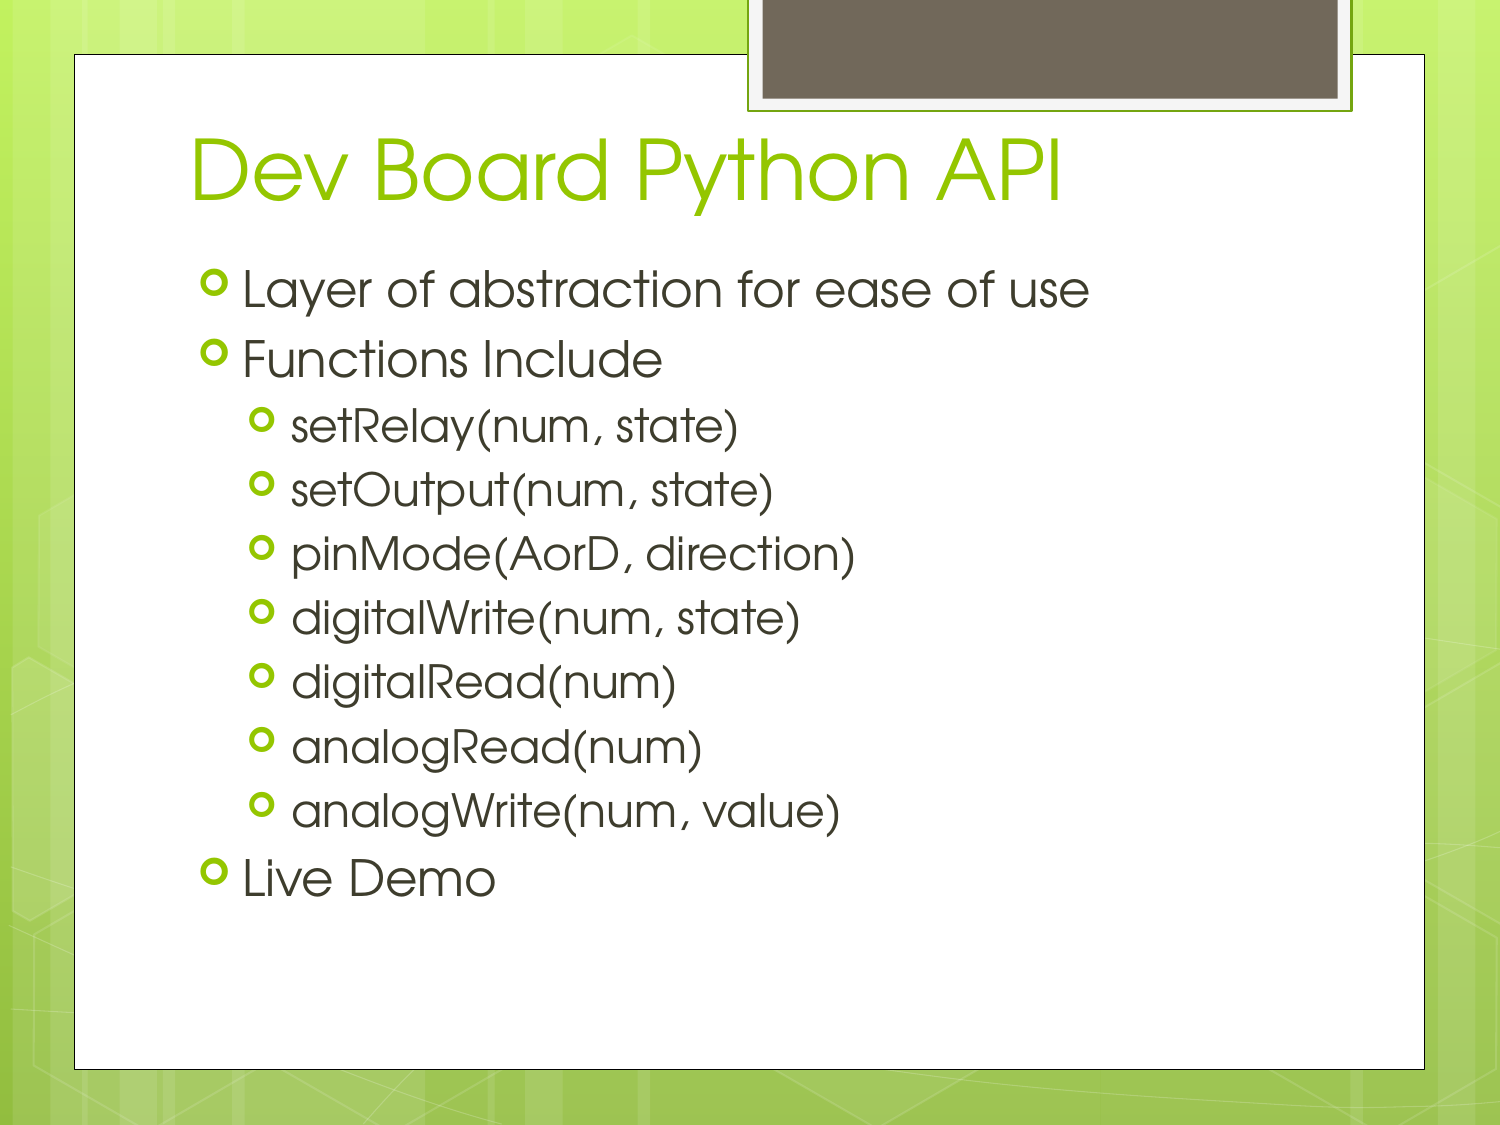

# Dev Board Python API
Layer of abstraction for ease of use
Functions Include
setRelay(num, state)
setOutput(num, state)
pinMode(AorD, direction)
digitalWrite(num, state)
digitalRead(num)
analogRead(num)
analogWrite(num, value)
Live Demo